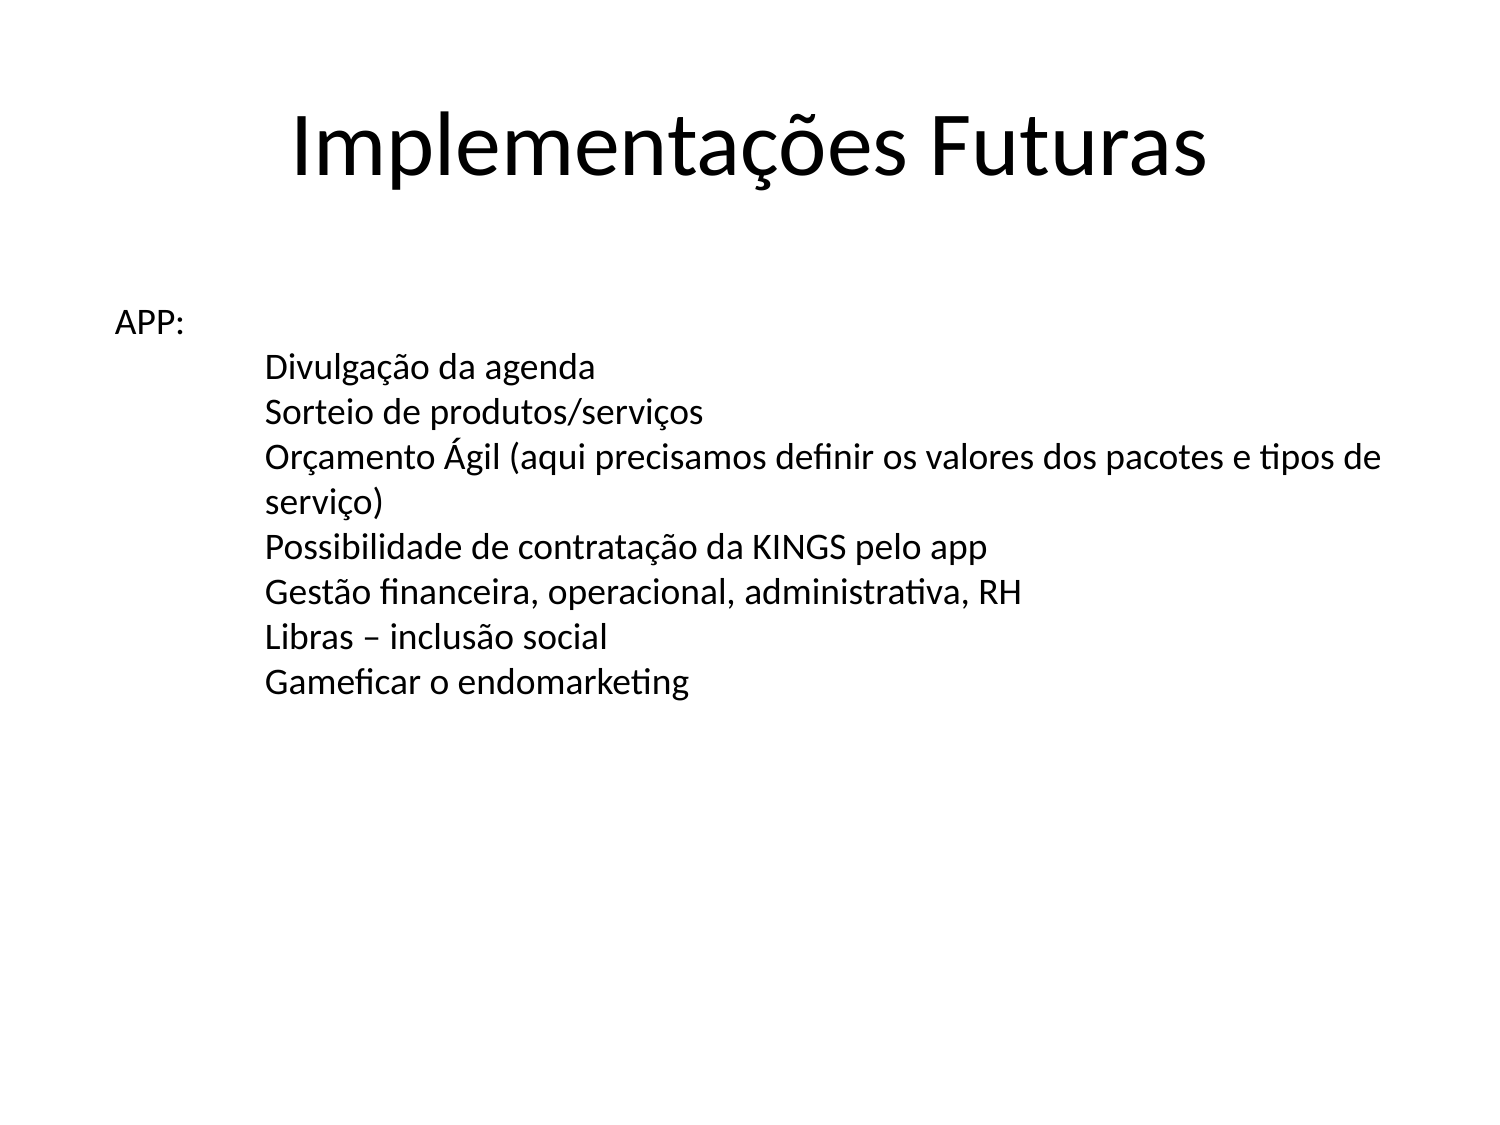

# Implementações Futuras
APP:
	Divulgação da agenda
	Sorteio de produtos/serviços
	Orçamento Ágil (aqui precisamos definir os valores dos pacotes e tipos de 	serviço)
	Possibilidade de contratação da KINGS pelo app
	Gestão financeira, operacional, administrativa, RH
	Libras – inclusão social
	Gameficar o endomarketing